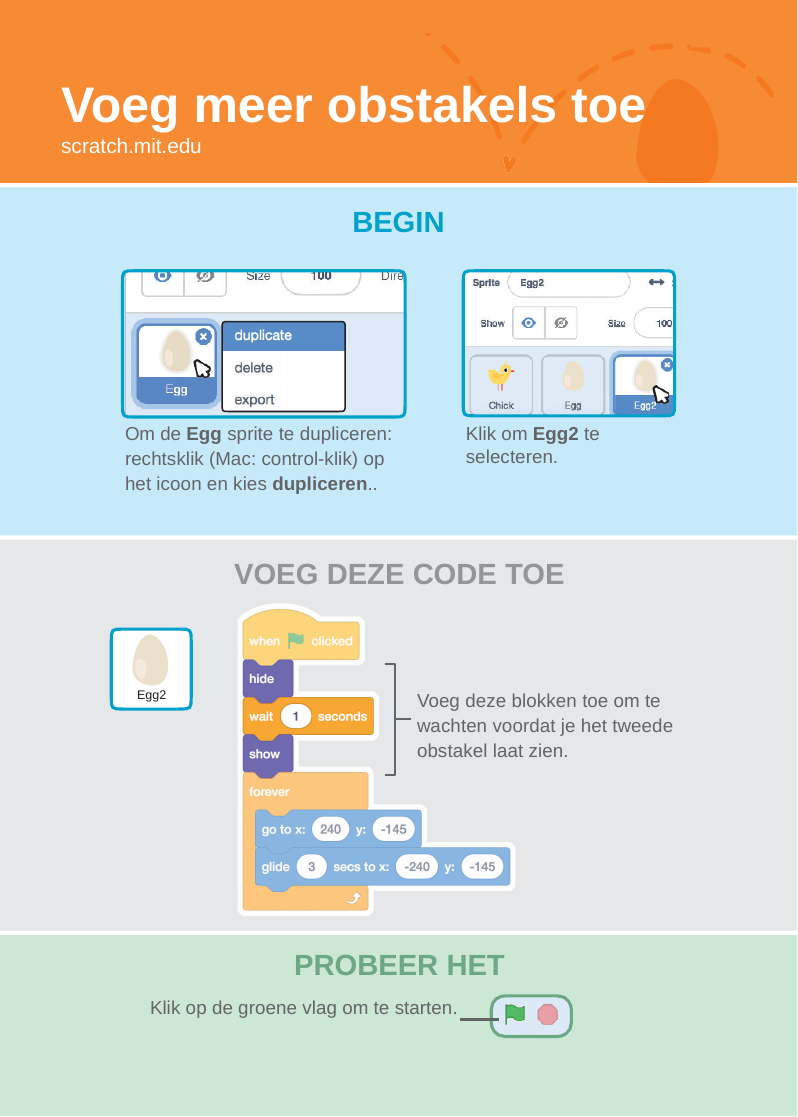

# Voeg meer obstakels toe

scratch.mit.edu

BEGIN

Om de Egg sprite te dupliceren: rechtsklik (Mac: control-klik) op het icoon en kies dupliceren..
Klik om Egg2 te selecteren.

VOEG DEZE CODE TOE

Voeg deze blokken toe om te wachten voordat je het tweede obstakel laat zien.
Egg2

PROBEER HET
Klik op de groene vlag om te starten.